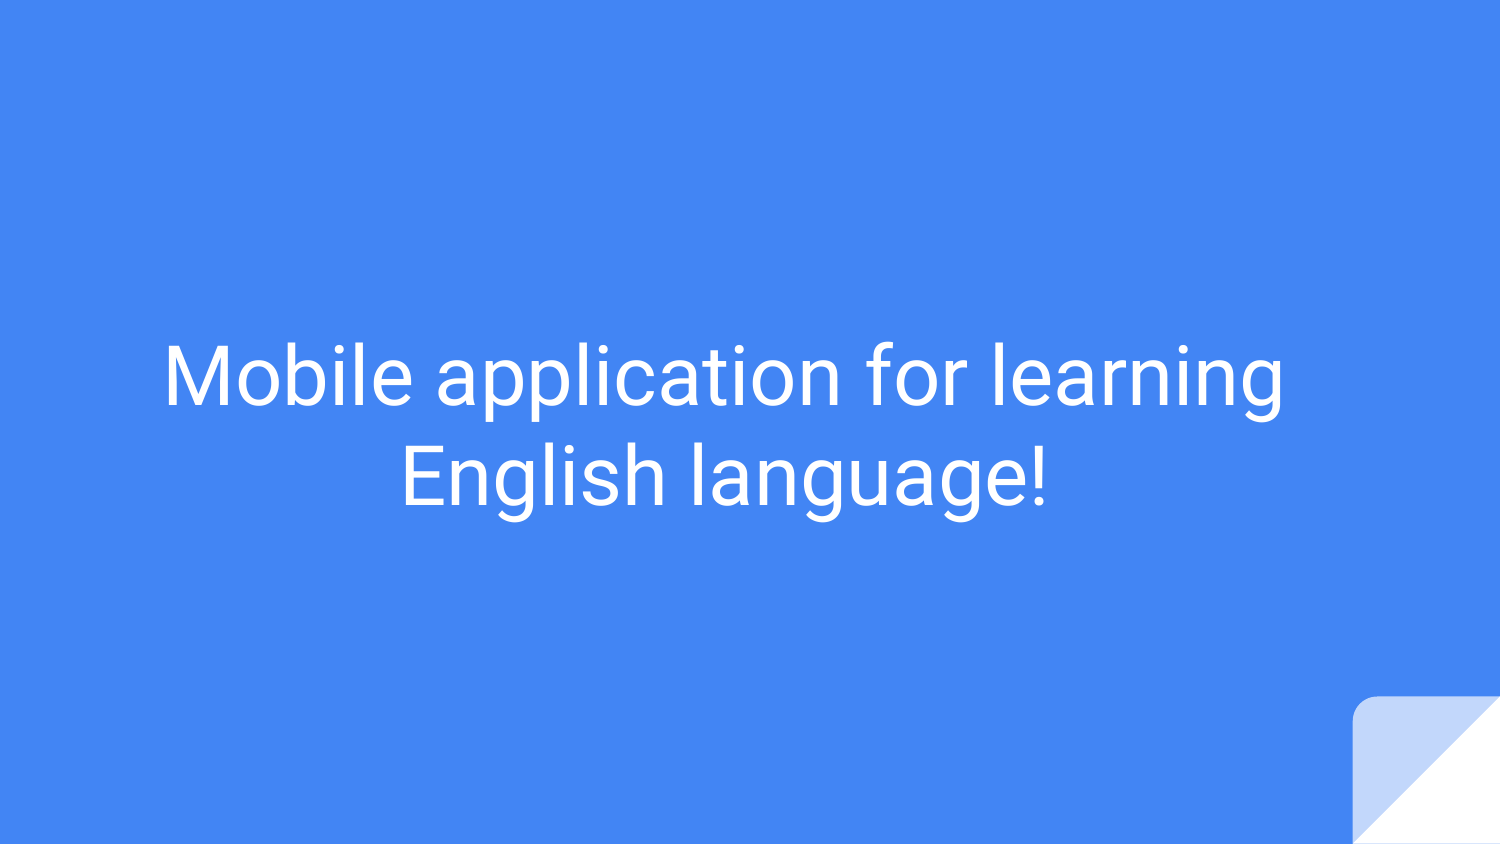

# Mobile application for learning English language!